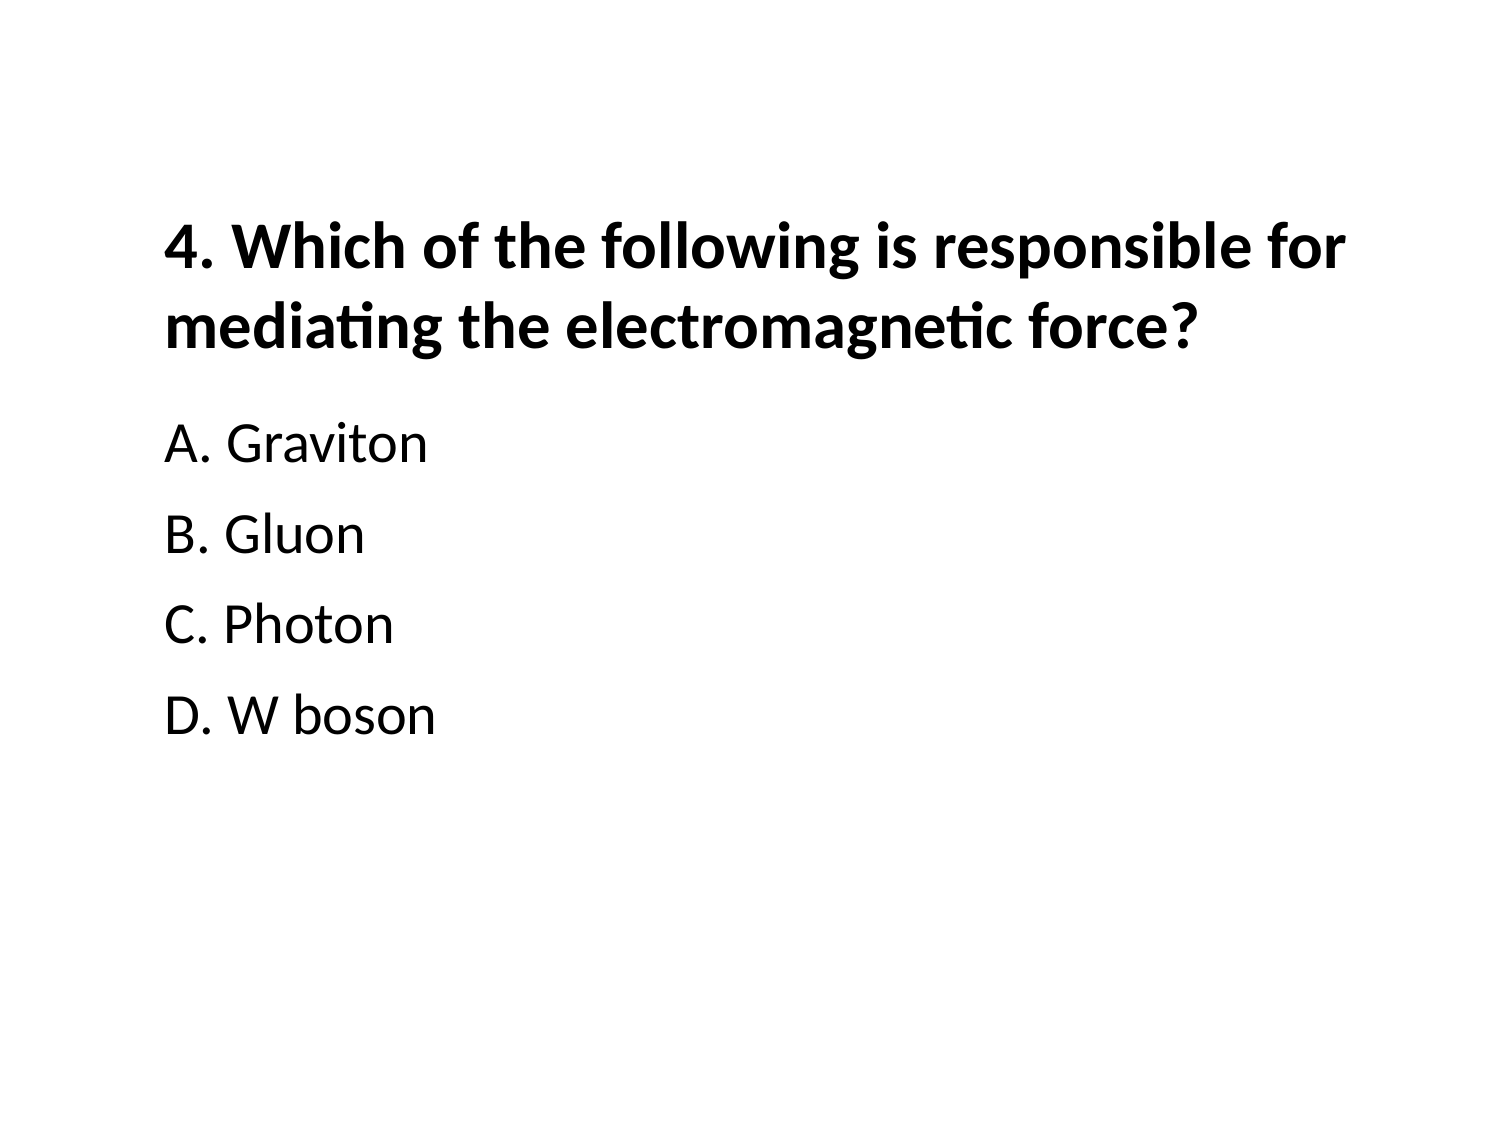

4. Which of the following is responsible for mediating the electromagnetic force?
A. Graviton
B. Gluon
C. Photon
D. W boson